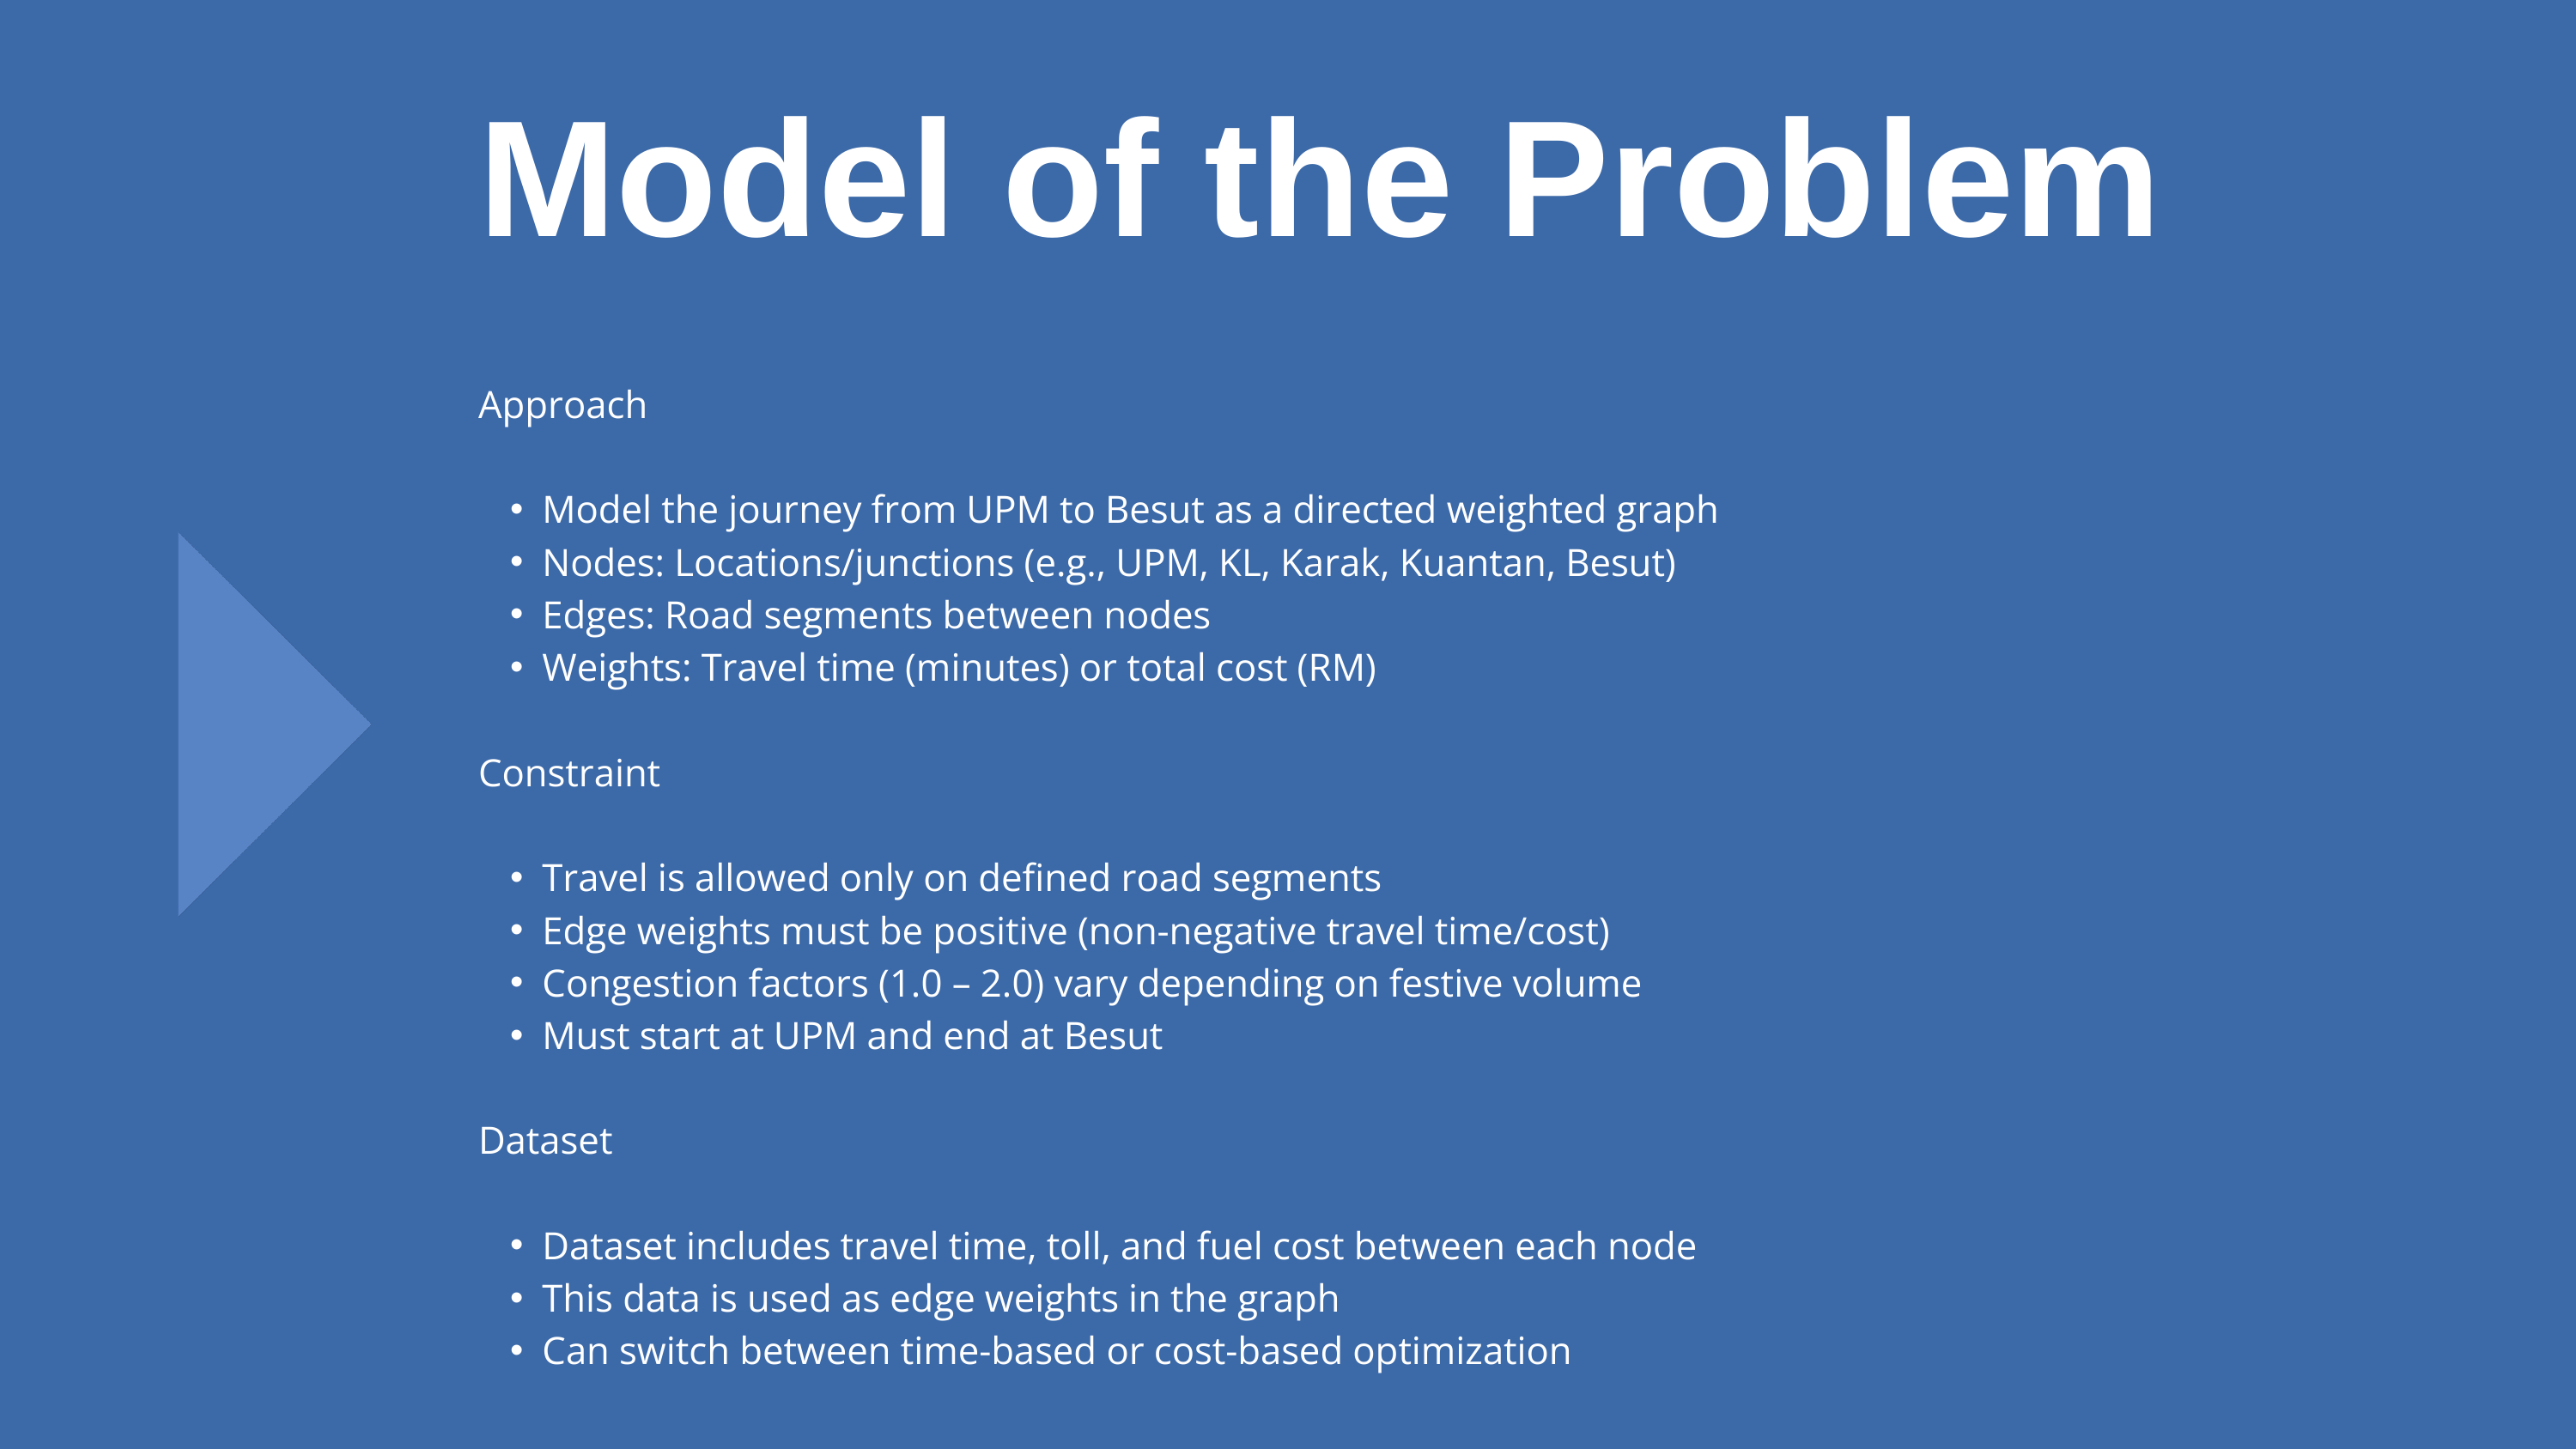

Model of the Problem
Approach

Model the journey from UPM to Besut as a directed weighted graph
Nodes: Locations/junctions (e.g., UPM, KL, Karak, Kuantan, Besut)
Edges: Road segments between nodes
Weights: Travel time (minutes) or total cost (RM)

Constraint

Travel is allowed only on defined road segments
Edge weights must be positive (non-negative travel time/cost)
Congestion factors (1.0 – 2.0) vary depending on festive volume
Must start at UPM and end at Besut

Dataset

Dataset includes travel time, toll, and fuel cost between each node
This data is used as edge weights in the graph
Can switch between time-based or cost-based optimization